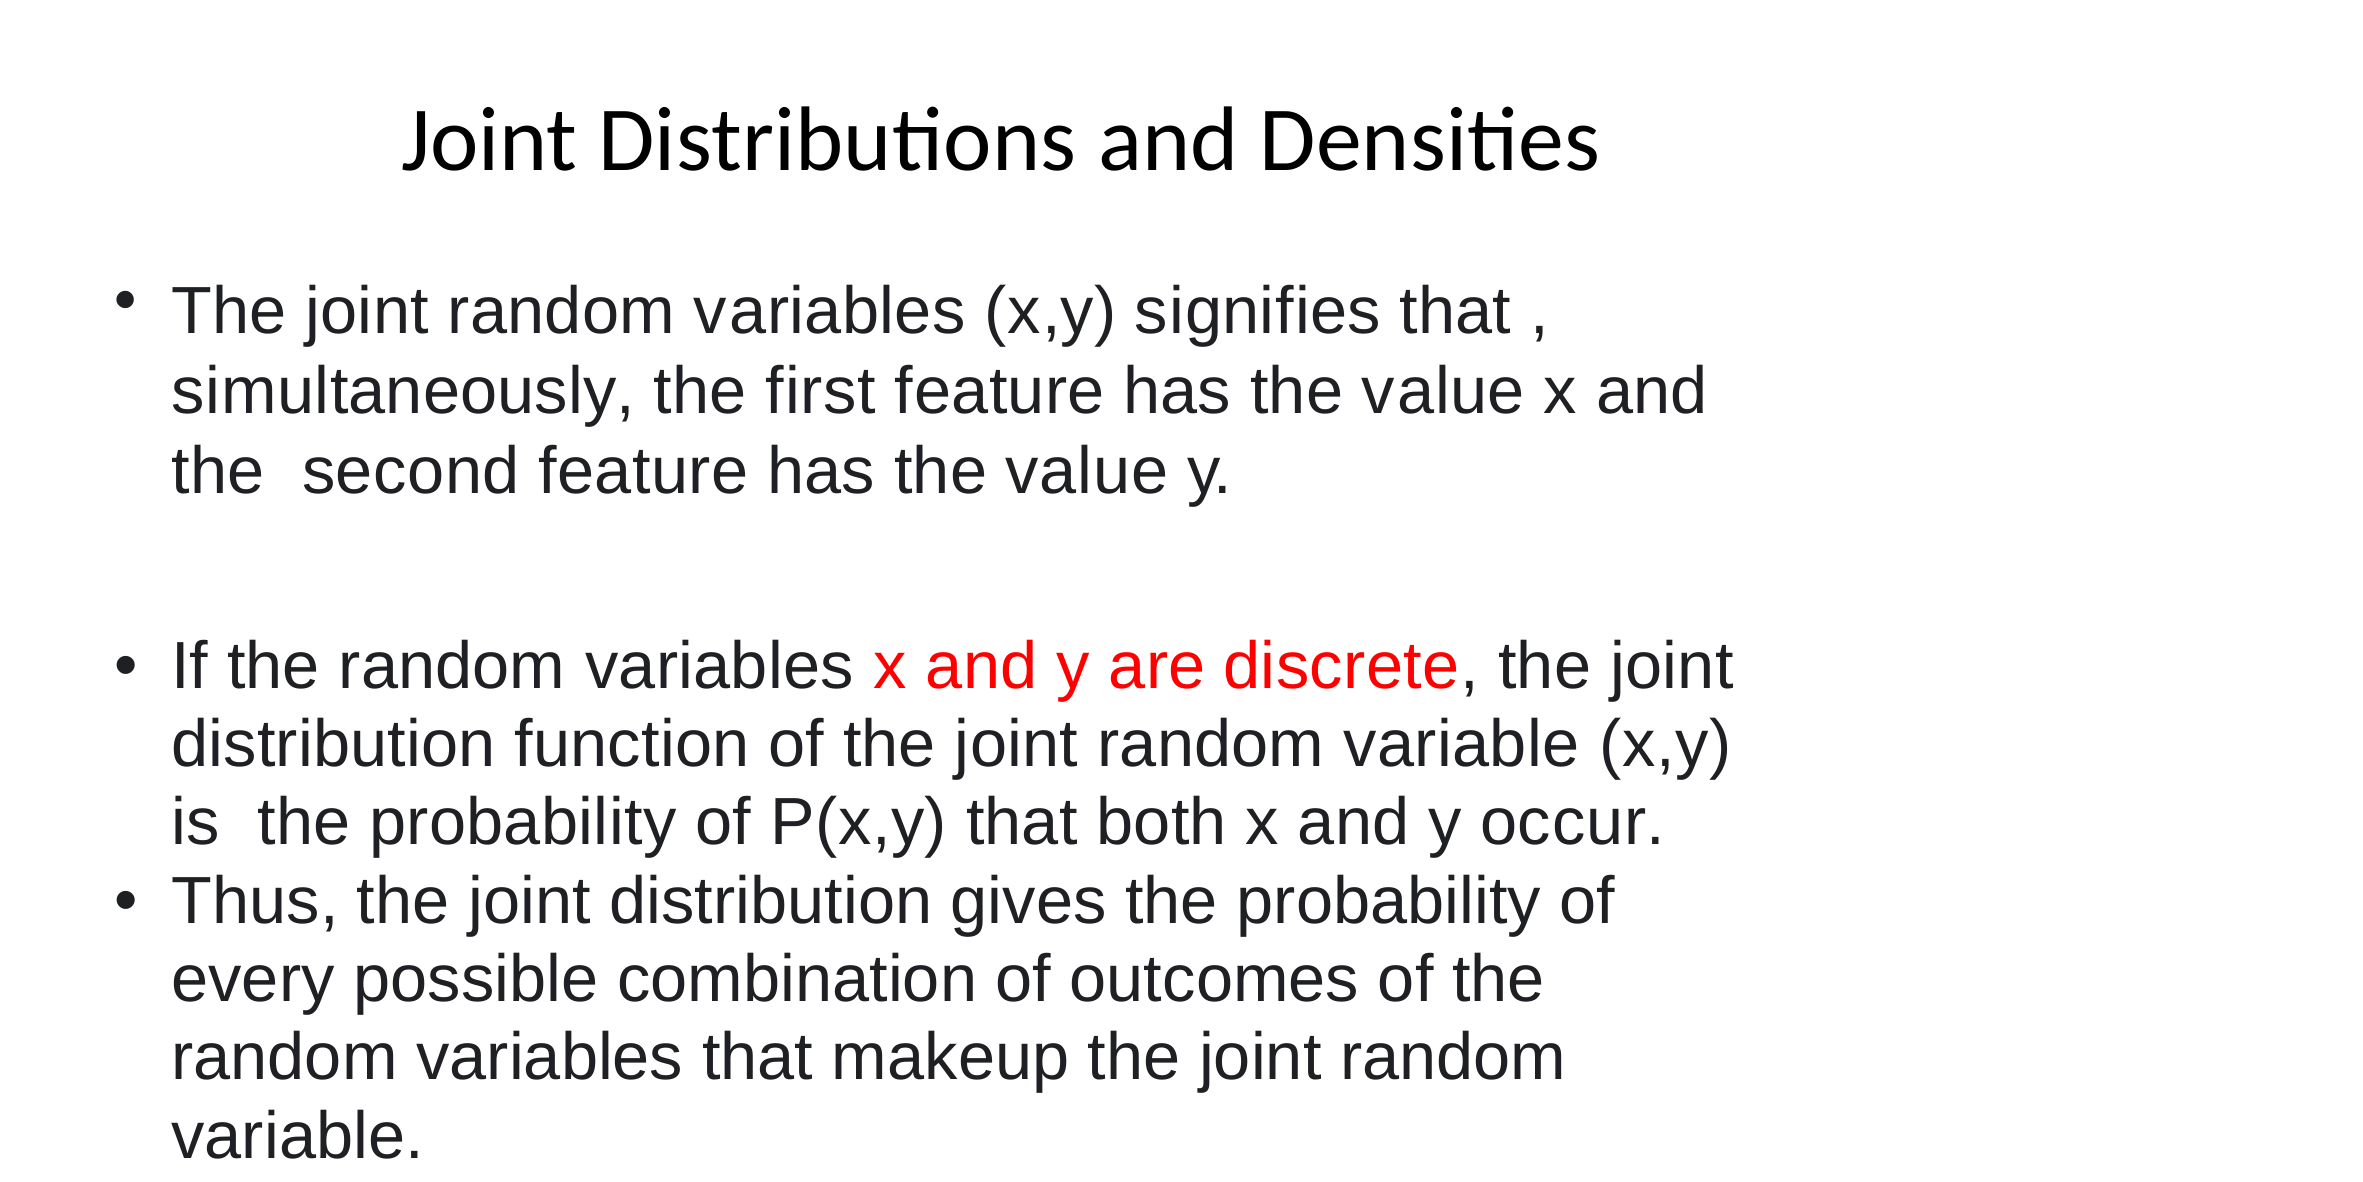

# Joint Distributions and Densities
The joint random variables (x,y) signifies that ,  simultaneously, the first feature has the value x and the  second feature has the value y.

If the random variables x and y are discrete, the joint  distribution function of the joint random variable (x,y) is  the probability of P(x,y) that both x and y occur.
Thus, the joint distribution gives the probability of every possible combination of outcomes of the random variables that makeup the joint random variable.